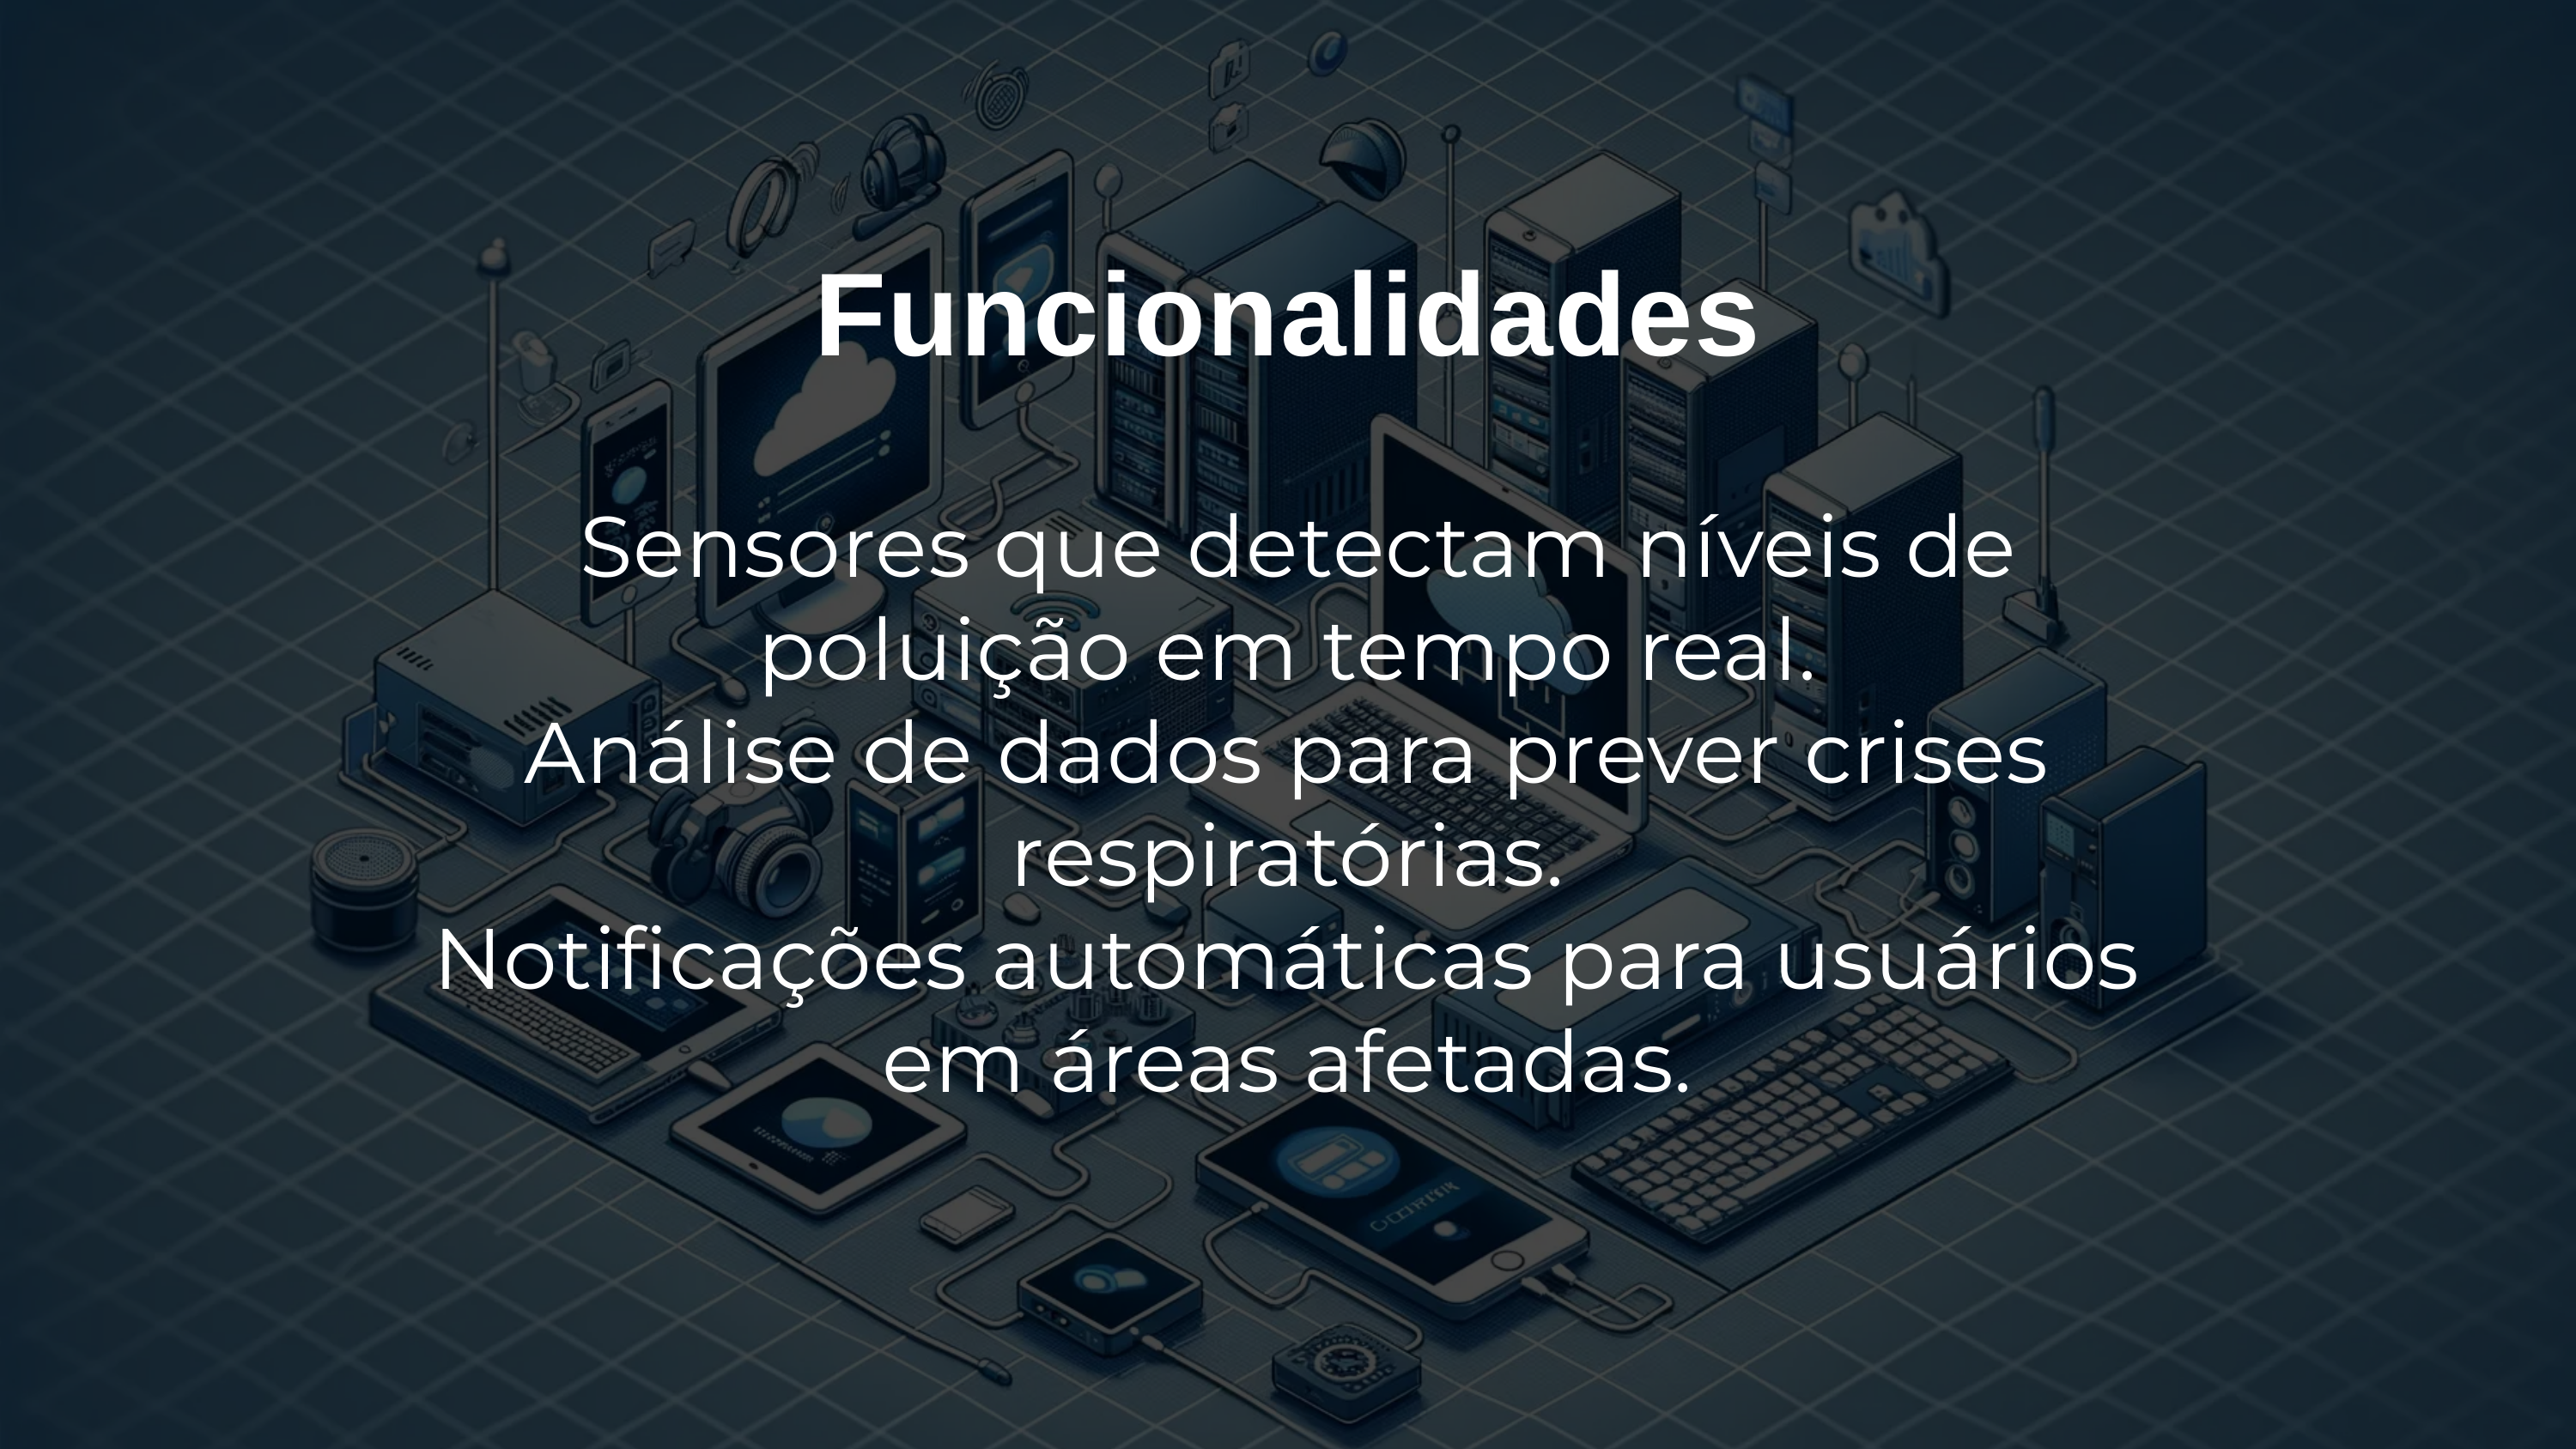

Funcionalidades
 Sensores que detectam níveis de poluição em tempo real.
Análise de dados para prever crises respiratórias.
Notificações automáticas para usuários em áreas afetadas.